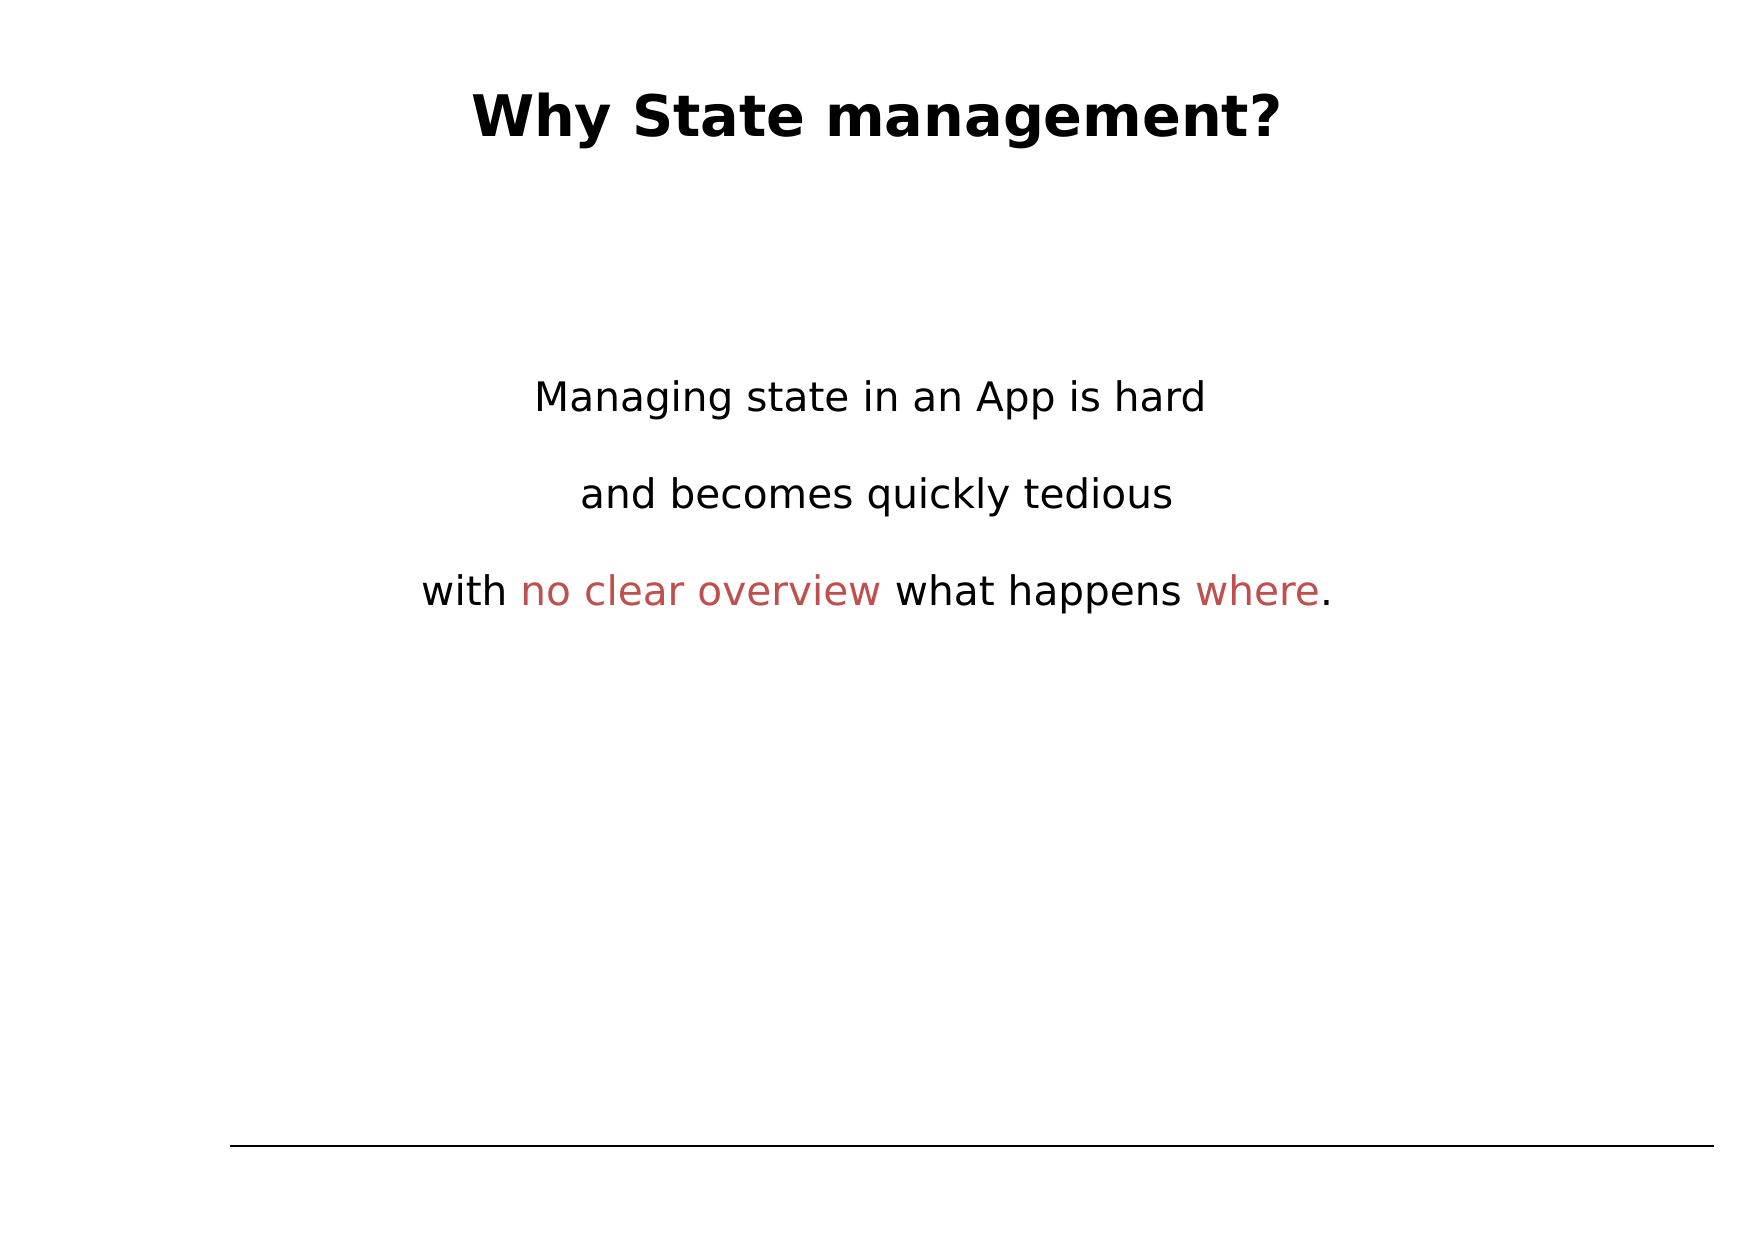

# Why State management?
Managing state in an App is hard

and becomes quickly tedious

with no clear overview what happens where.